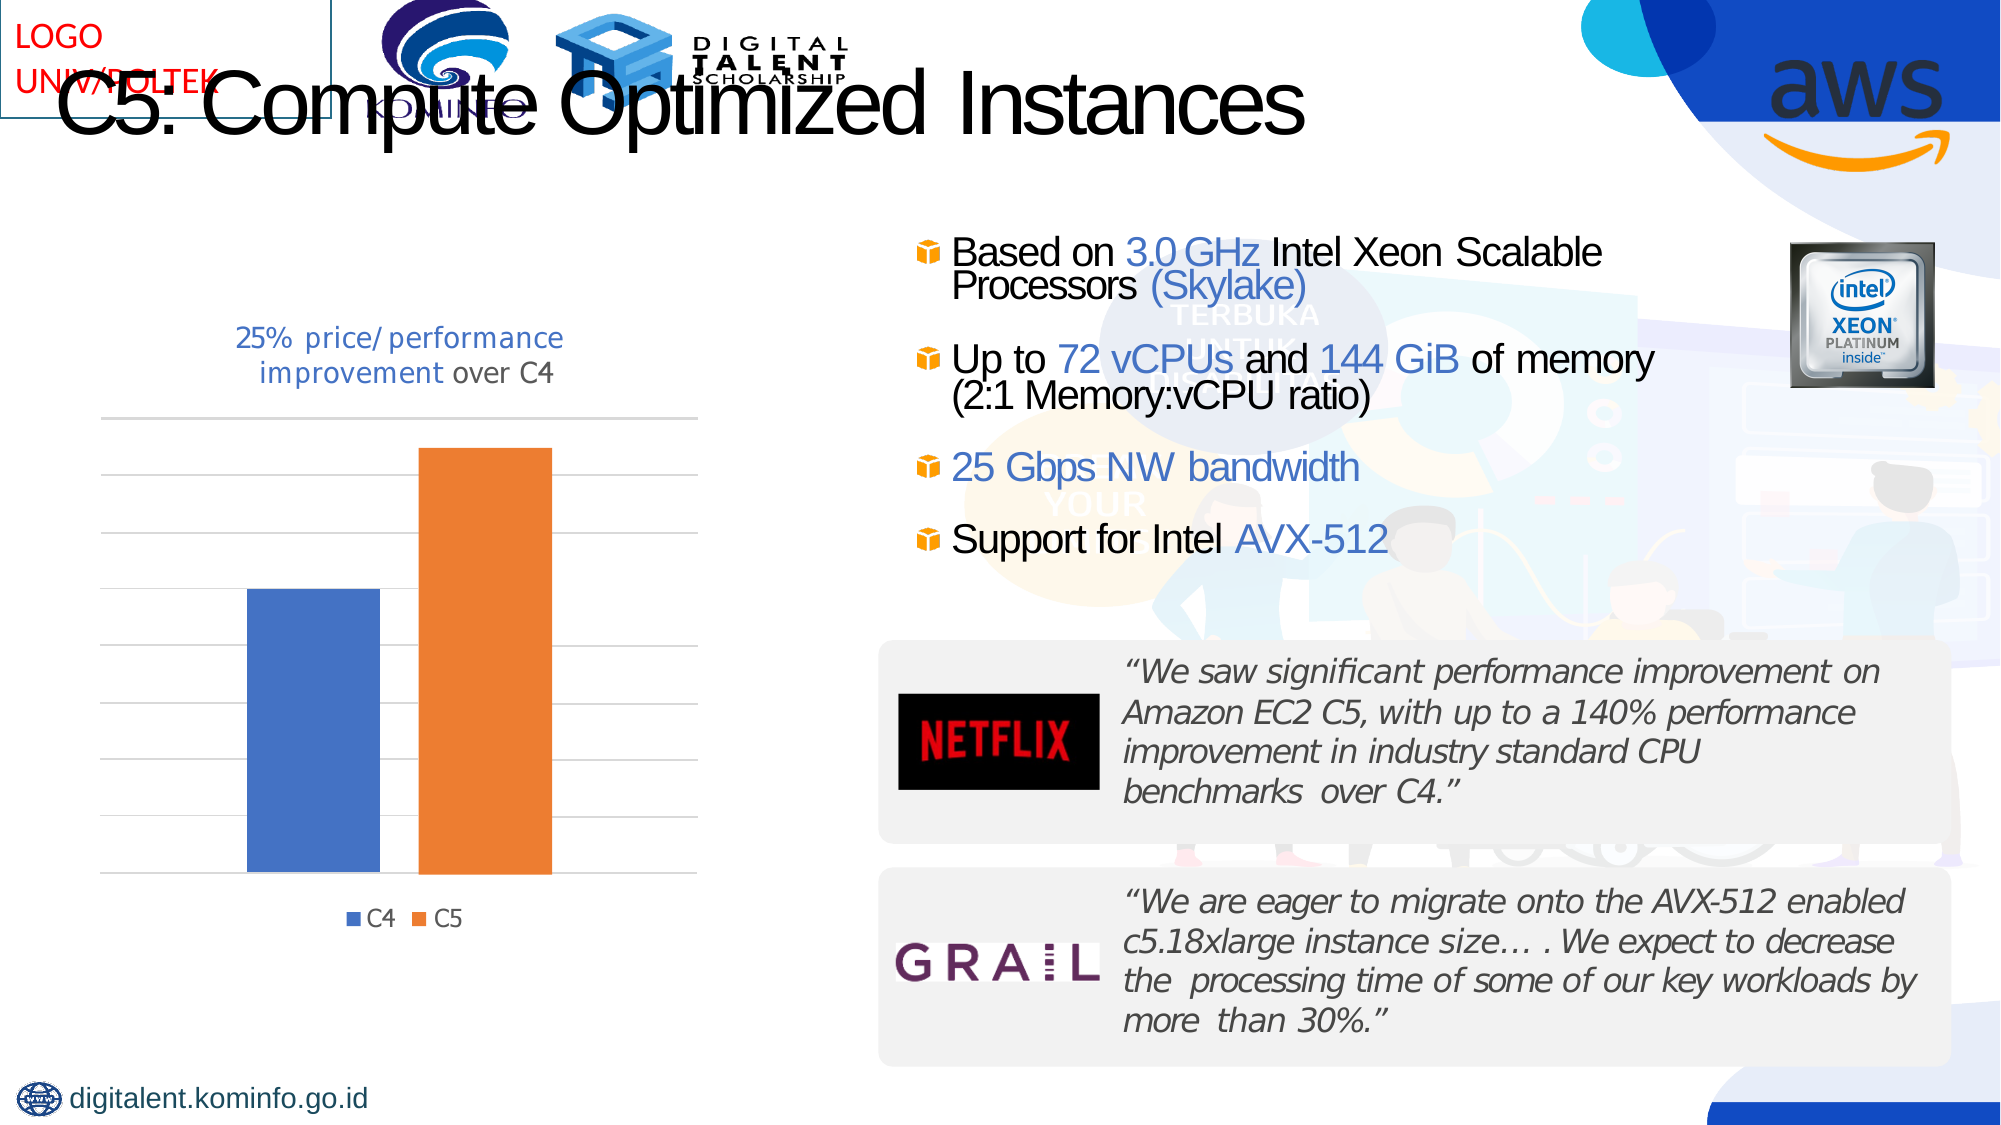

# C5: Compute Optimized Instances

Based on 3.0 GHz Intel Xeon Scalable

Processors (Skylake)
Up to 72 vCPUs and 144 GiB of memory  (2:1 Memory:vCPU ratio)
25 Gbps NW bandwidth  Support for Intel AVX-512
25% price/performance  improvement over C4

|  |  |  |  |
| --- | --- | --- | --- |
|  |  |  |  |
|  |  |  |  |
|  |  |  |  |
|  |  |  |  |

“We saw significant performance improvement on
Amazon EC2 C5, with up to a 140% performance  improvement in industry standard CPU benchmarks  over C4.”

“We are eager to migrate onto the AVX-512 enabled  c5.18xlarge instance size… . We expect to decrease the  processing time of some of our key workloads by more  than 30%.”

C4	C5